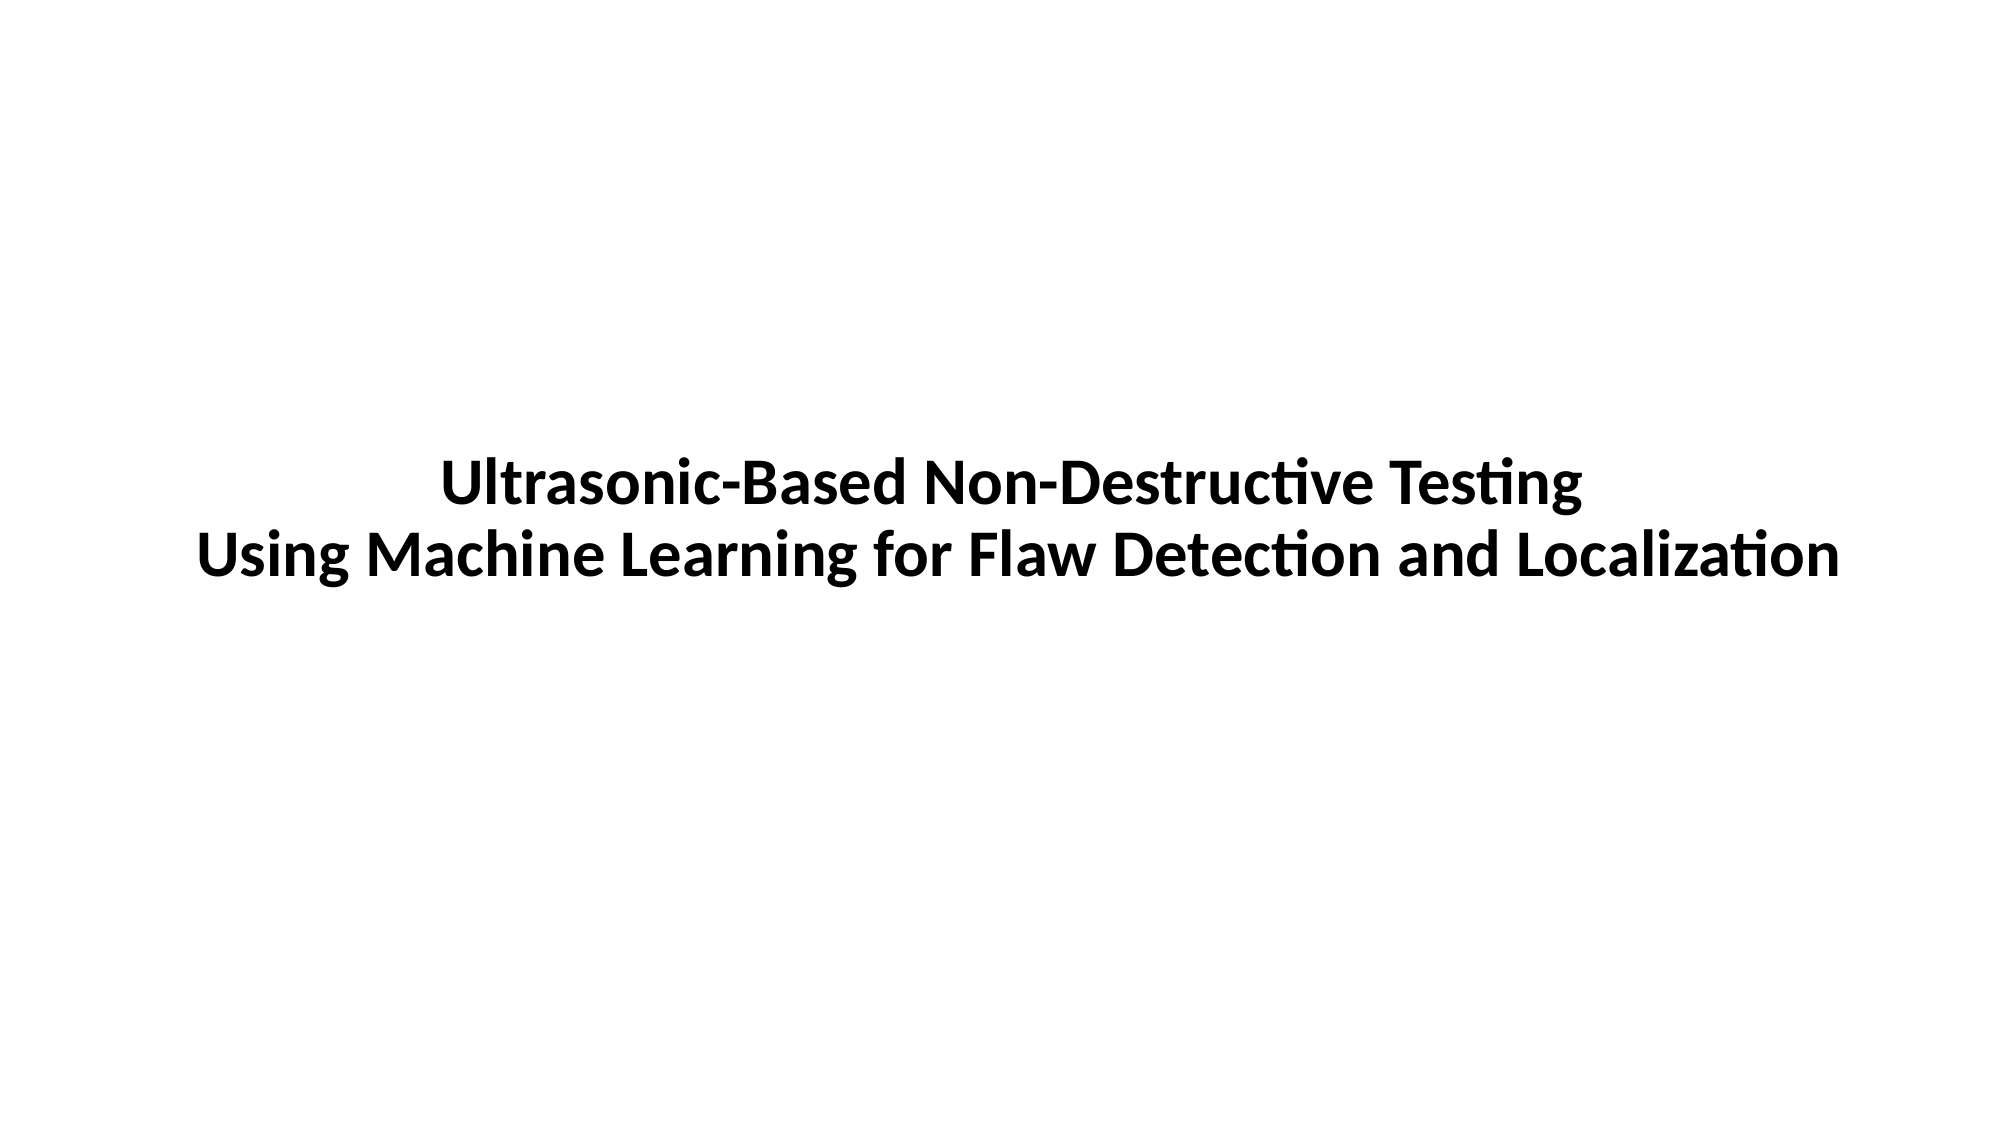

# Ultrasonic-Based Non-Destructive Testing Using Machine Learning for Flaw Detection and Localization